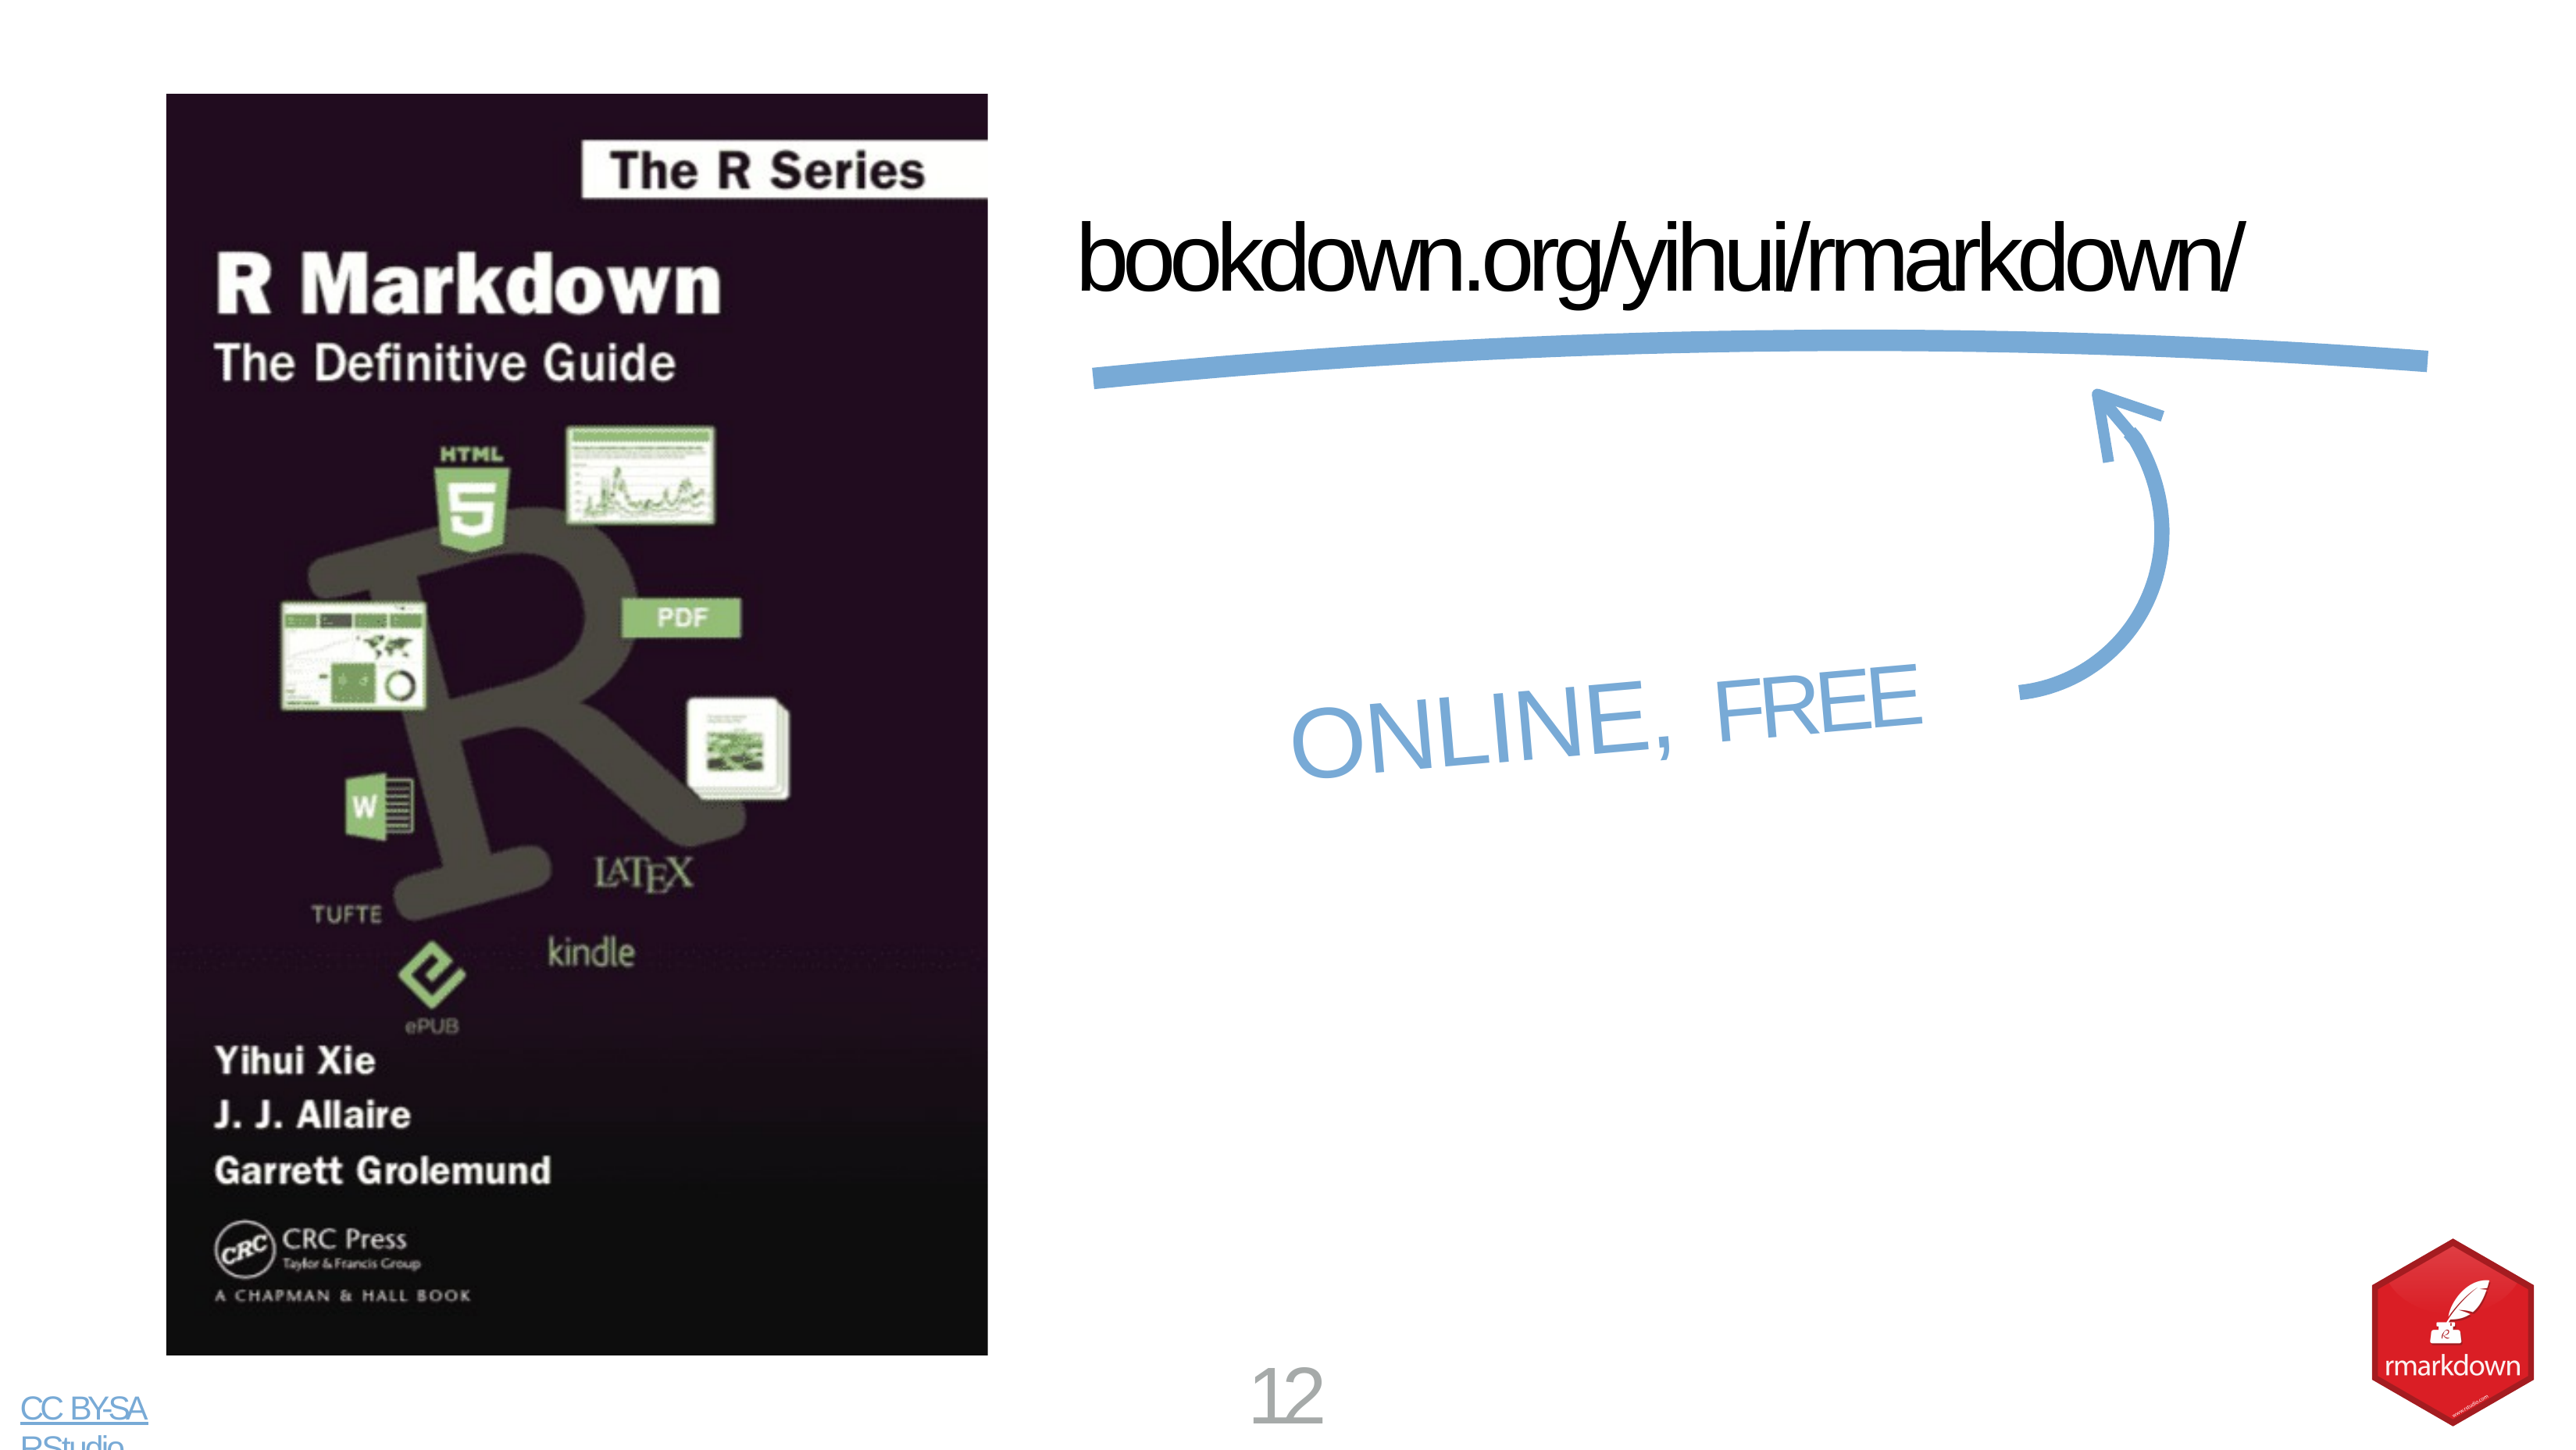

# bookdown.org/yihui/rmarkdown/

ONLINE, FREE

12
CC BY-SA RStudio